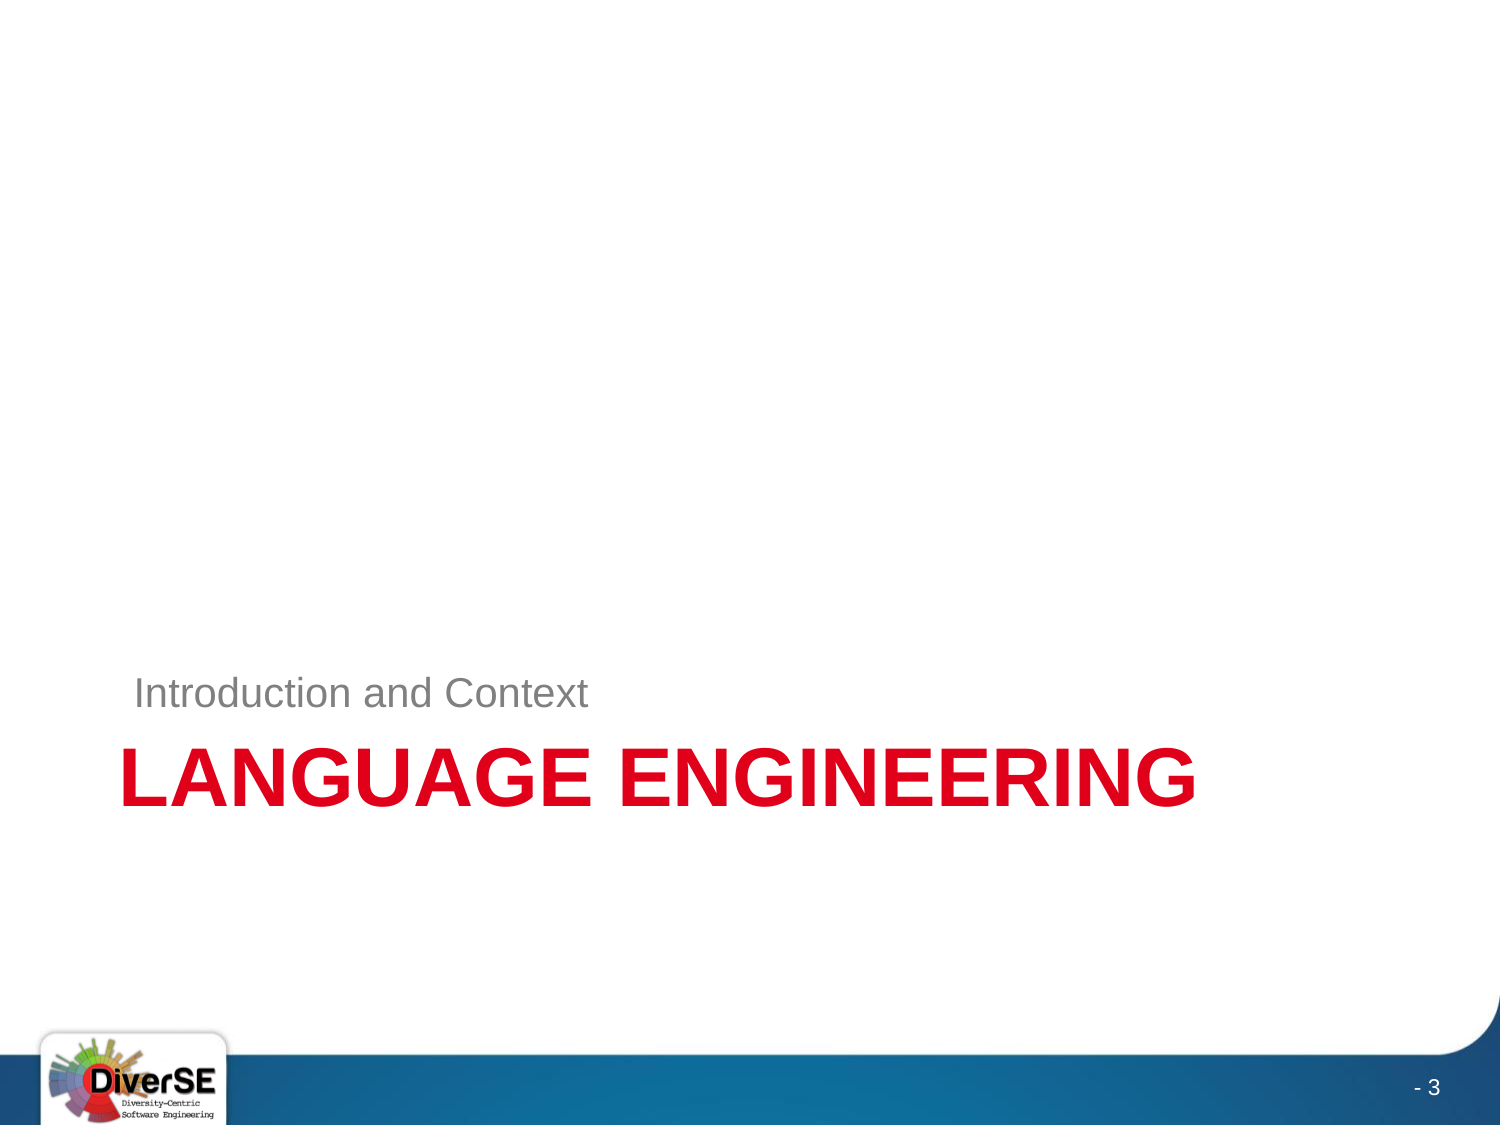

Introduction and Context
# LANGUAGE ENGINEERING
- 3